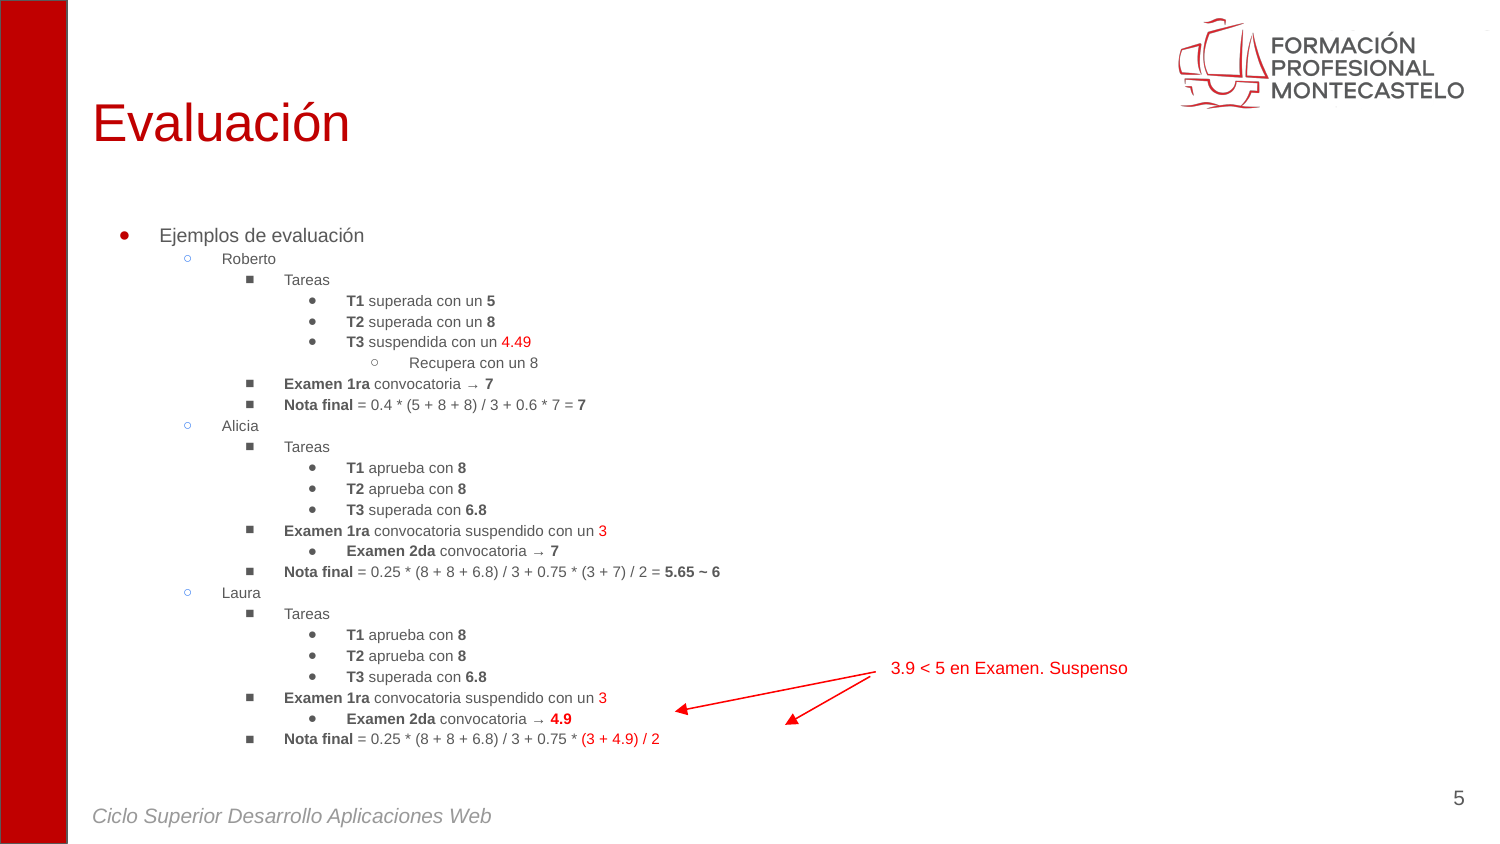

# Evaluación
Ejemplos de evaluación
Roberto
Tareas
T1 superada con un 5
T2 superada con un 8
T3 suspendida con un 4.49
Recupera con un 8
Examen 1ra convocatoria → 7
Nota final = 0.4 * (5 + 8 + 8) / 3 + 0.6 * 7 = 7
Alicia
Tareas
T1 aprueba con 8
T2 aprueba con 8
T3 superada con 6.8
Examen 1ra convocatoria suspendido con un 3
Examen 2da convocatoria → 7
Nota final = 0.25 * (8 + 8 + 6.8) / 3 + 0.75 * (3 + 7) / 2 = 5.65 ~ 6
Laura
Tareas
T1 aprueba con 8
T2 aprueba con 8
T3 superada con 6.8
Examen 1ra convocatoria suspendido con un 3
Examen 2da convocatoria → 4.9
Nota final = 0.25 * (8 + 8 + 6.8) / 3 + 0.75 * (3 + 4.9) / 2
3.9 < 5 en Examen. Suspenso
5